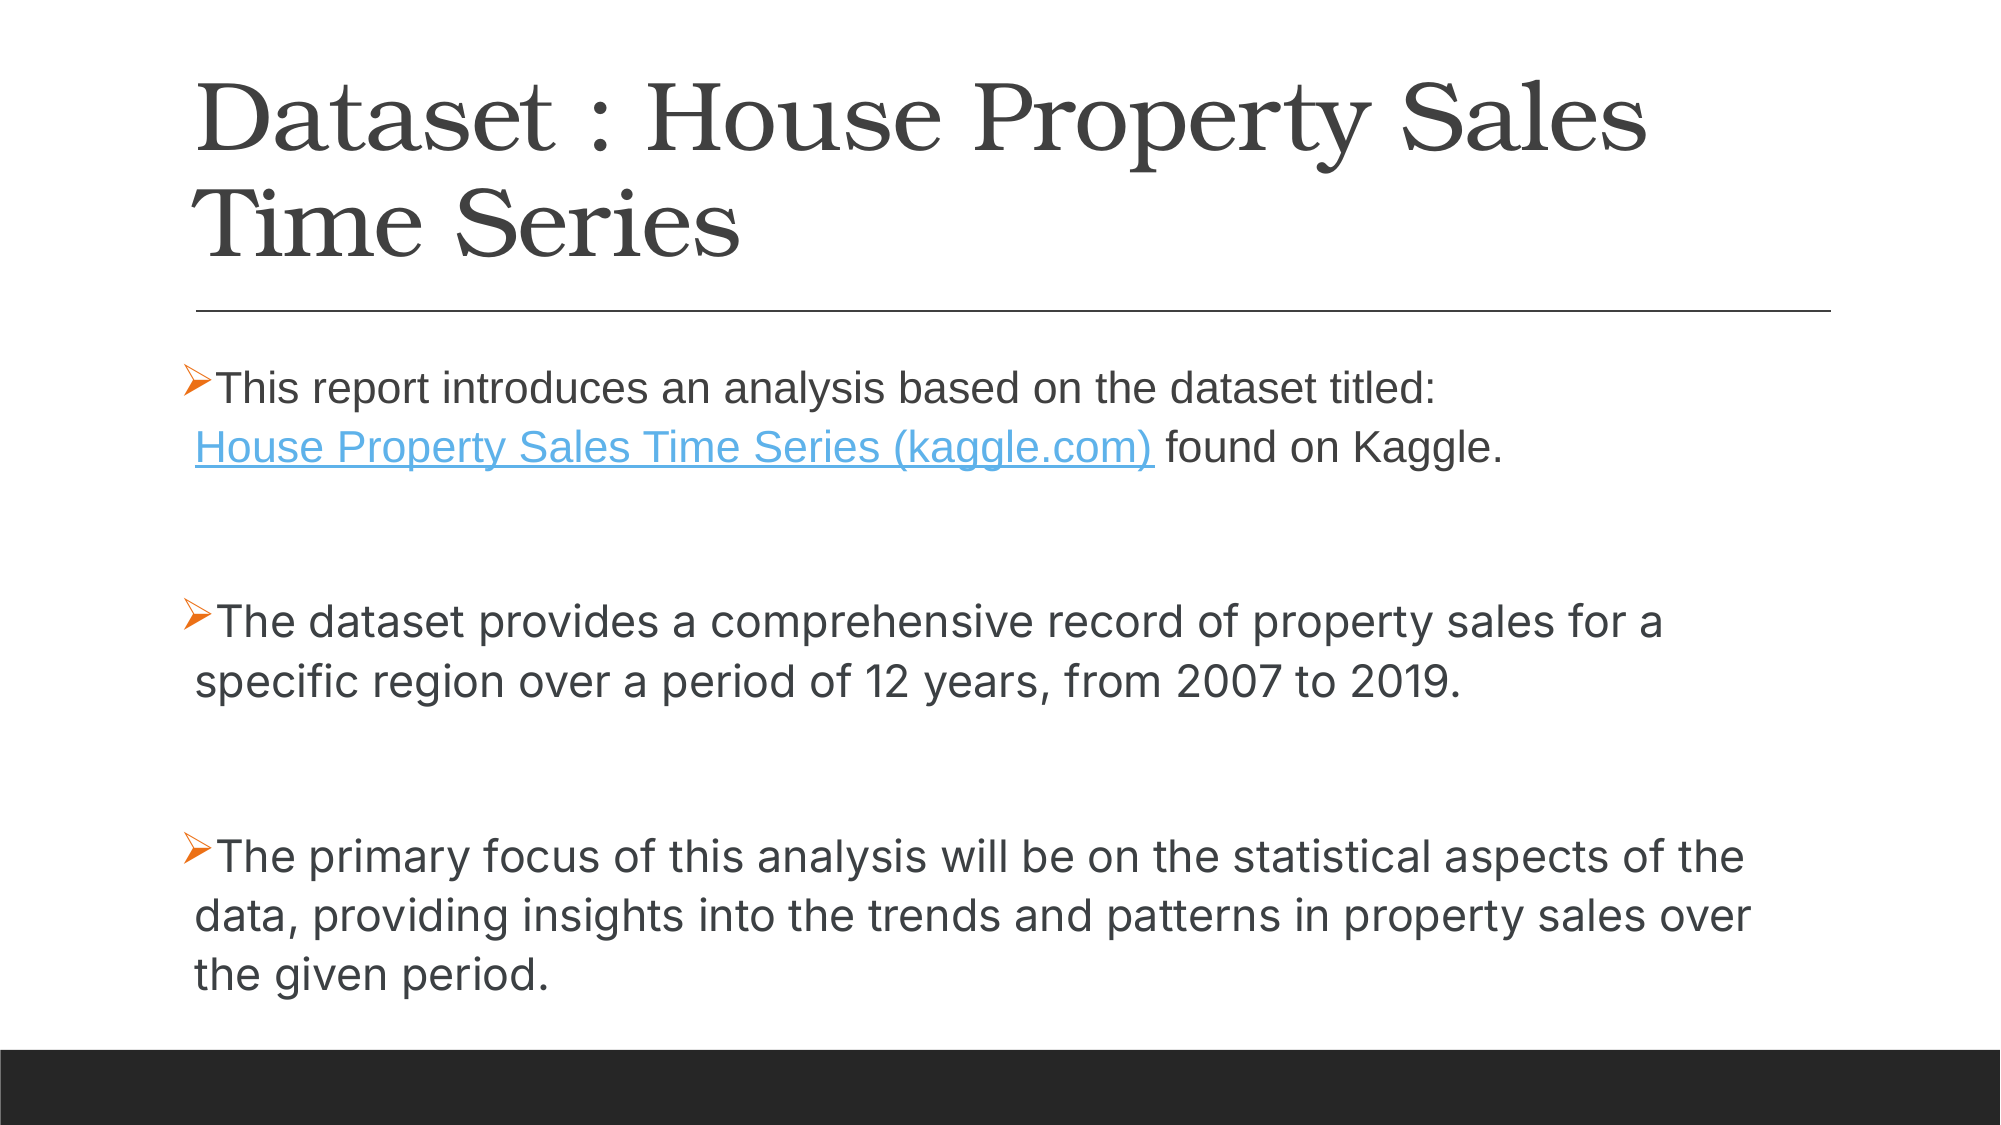

# Dataset : House Property Sales Time Series
This report introduces an analysis based on the dataset titled: House Property Sales Time Series (kaggle.com) found on Kaggle.

The dataset provides a comprehensive record of property sales for a specific region over a period of 12 years, from 2007 to 2019.

The primary focus of this analysis will be on the statistical aspects of the data, providing insights into the trends and patterns in property sales over the given period.